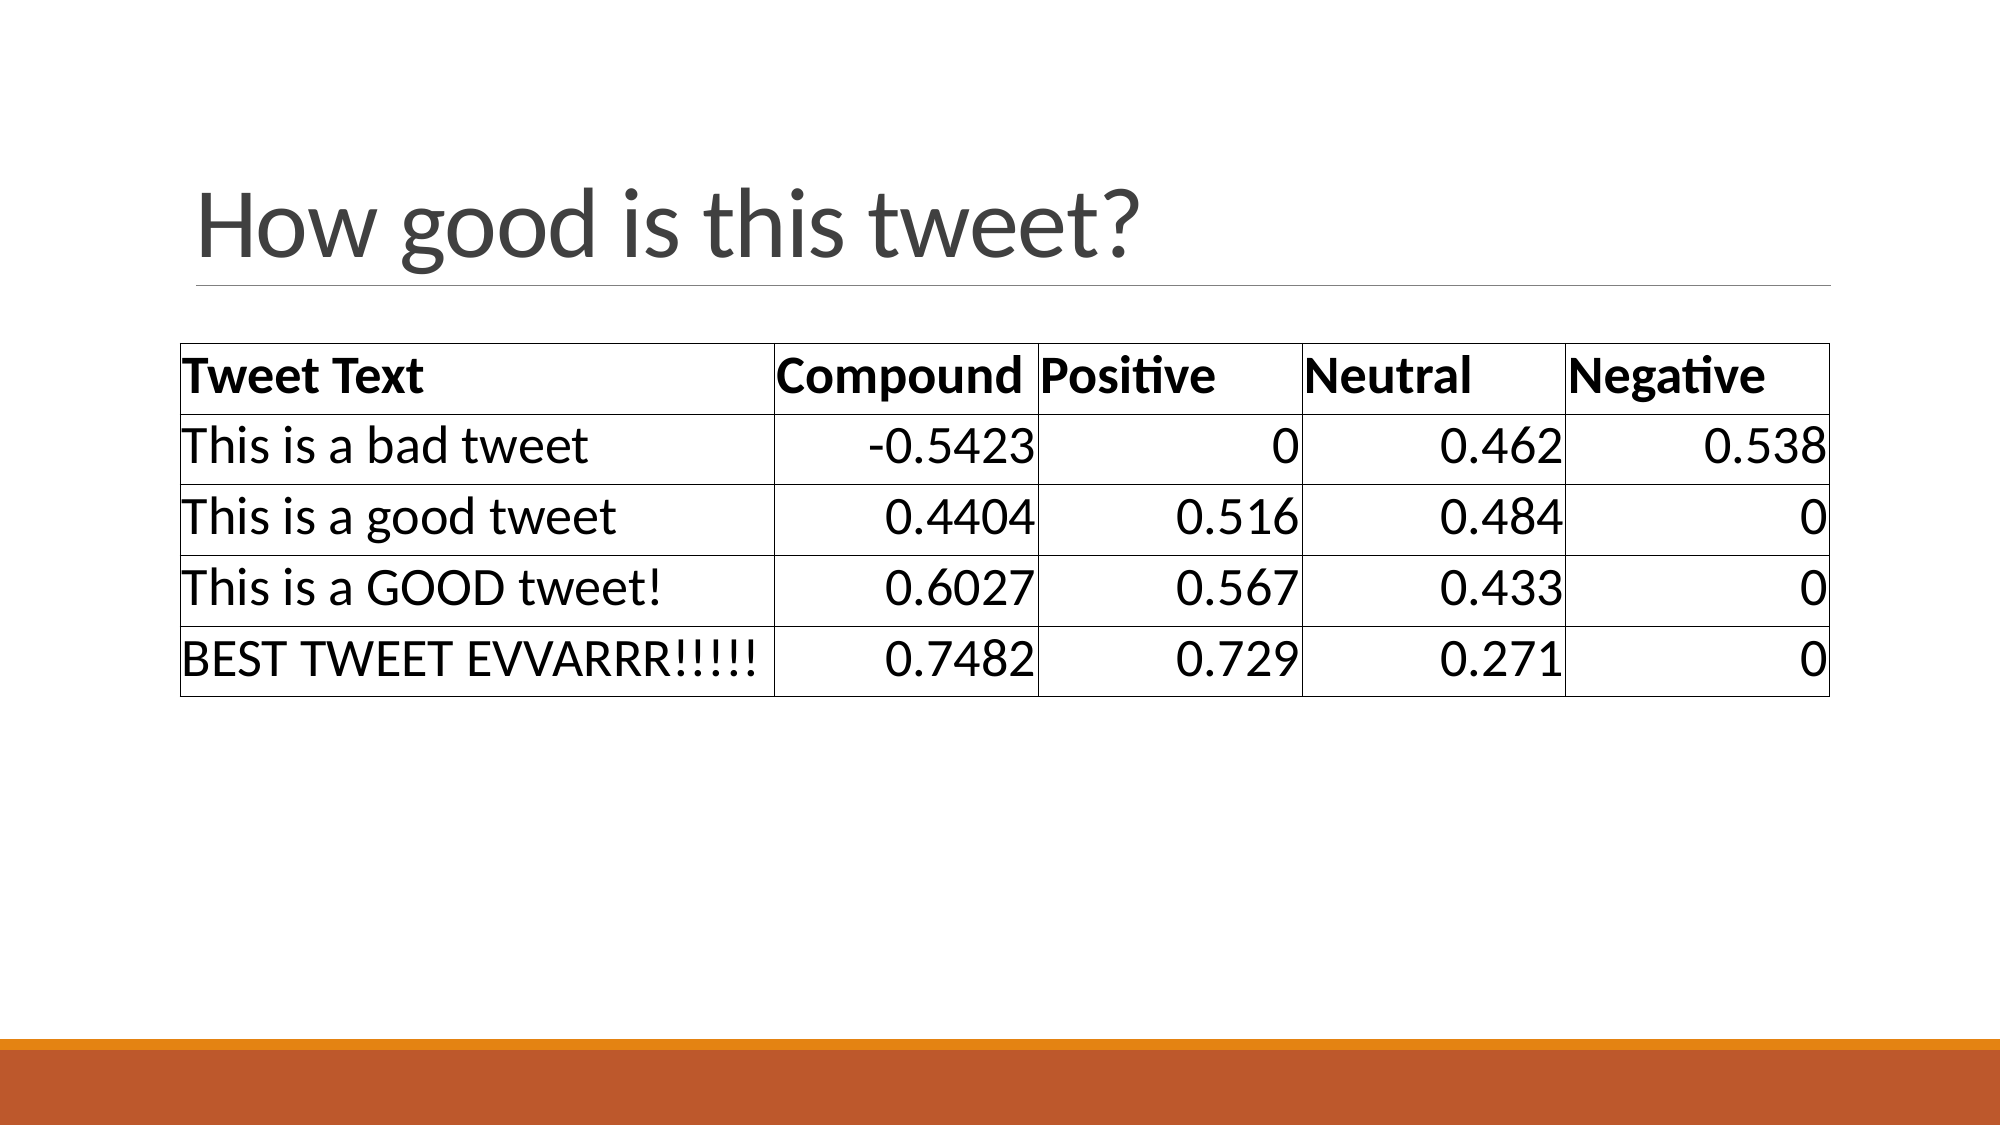

# How good is this tweet?
| Tweet Text | Compound | Positive | Neutral | Negative |
| --- | --- | --- | --- | --- |
| This is a bad tweet | -0.5423 | 0 | 0.462 | 0.538 |
| This is a good tweet | 0.4404 | 0.516 | 0.484 | 0 |
| This is a GOOD tweet! | 0.6027 | 0.567 | 0.433 | 0 |
| BEST TWEET EVVARRR!!!!! | 0.7482 | 0.729 | 0.271 | 0 |